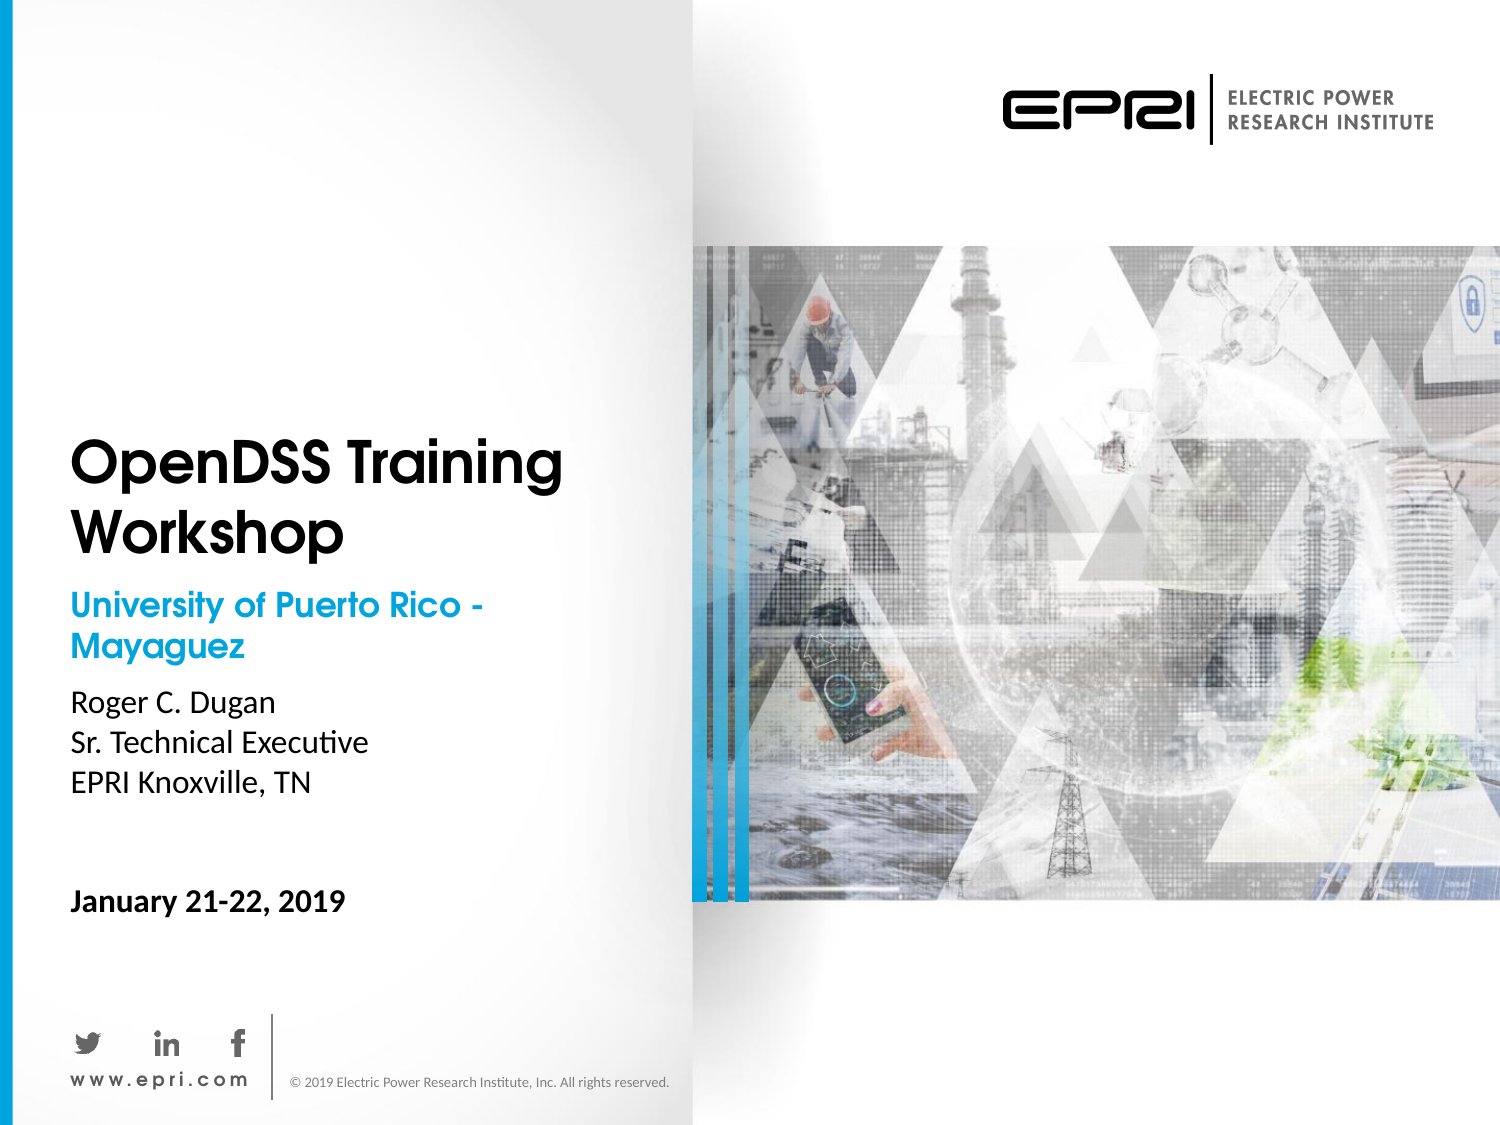

# OpenDSS Training Workshop
University of Puerto Rico - Mayaguez
Roger C. Dugan
Sr. Technical Executive
EPRI Knoxville, TN

January 21-22, 2019